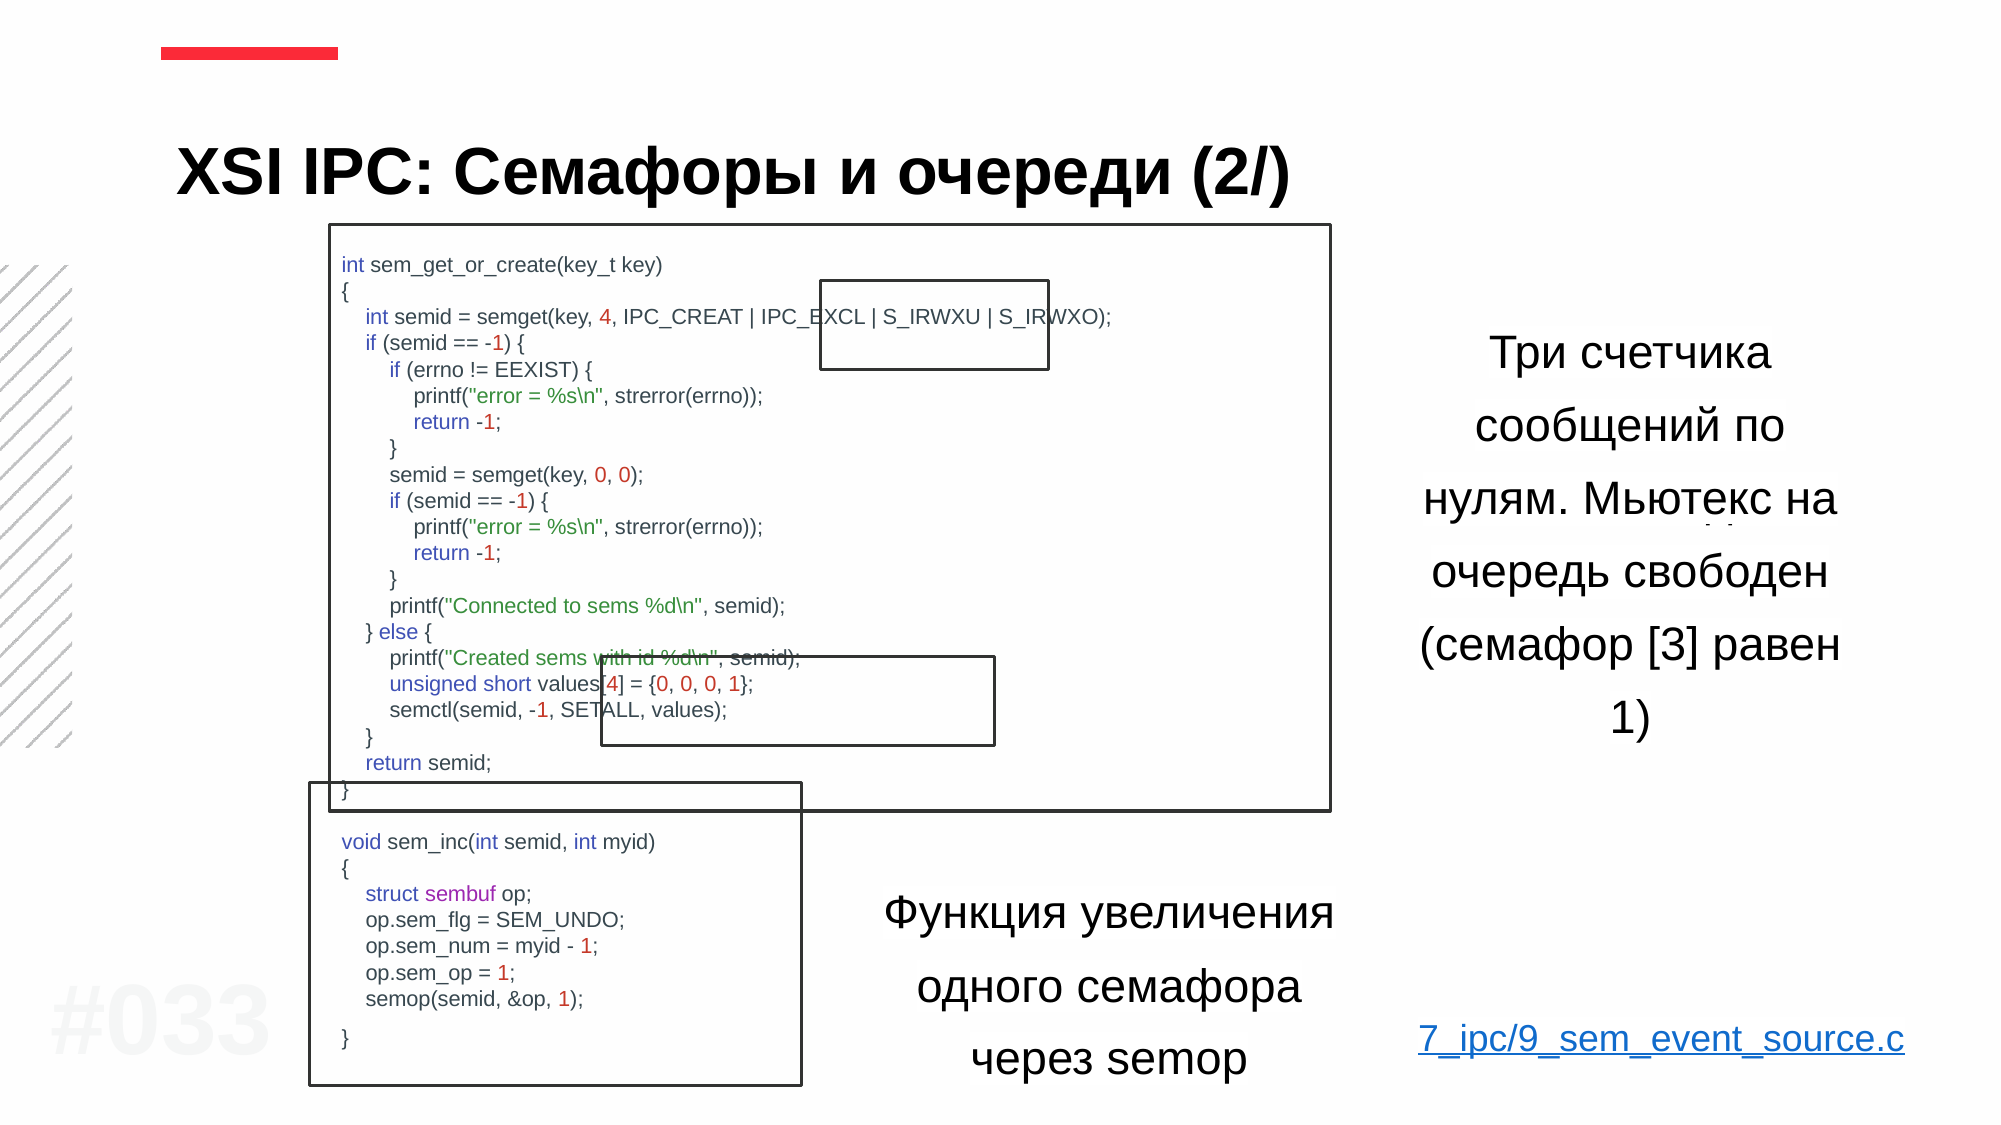

XSI IPC: Семафоры и очереди (2/)

int sem_get_or_create(key_t key)
{
    int semid = semget(key, 4, IPC_CREAT | IPC_EXCL | S_IRWXU | S_IRWXO);
    if (semid == -1) {
        if (errno != EEXIST) {
            printf("error = %s\n", strerror(errno));
            return -1;
        }
        semid = semget(key, 0, 0);
        if (semid == -1) {
            printf("error = %s\n", strerror(errno));
            return -1;
        }
        printf("Connected to sems %d\n", semid);
    } else {
        printf("Created sems with id %d\n", semid);
        unsigned short values[4] = {0, 0, 0, 1};
        semctl(semid, -1, SETALL, values);
    }
    return semid;
}

void sem_inc(int semid, int myid)
{
    struct sembuf op;
    op.sem_flg = SEM_UNDO;
    op.sem_num = myid - 1;
    op.sem_op = 1;
    semop(semid, &op, 1);
}

Три счетчика сообщений по нулям. Мьютекс на очередь свободен (семафор [3] равен 1)
Обычное создание семафоров

Функция увеличения одного семафора через semop
#033
7_ipc/9_sem_event_source.c